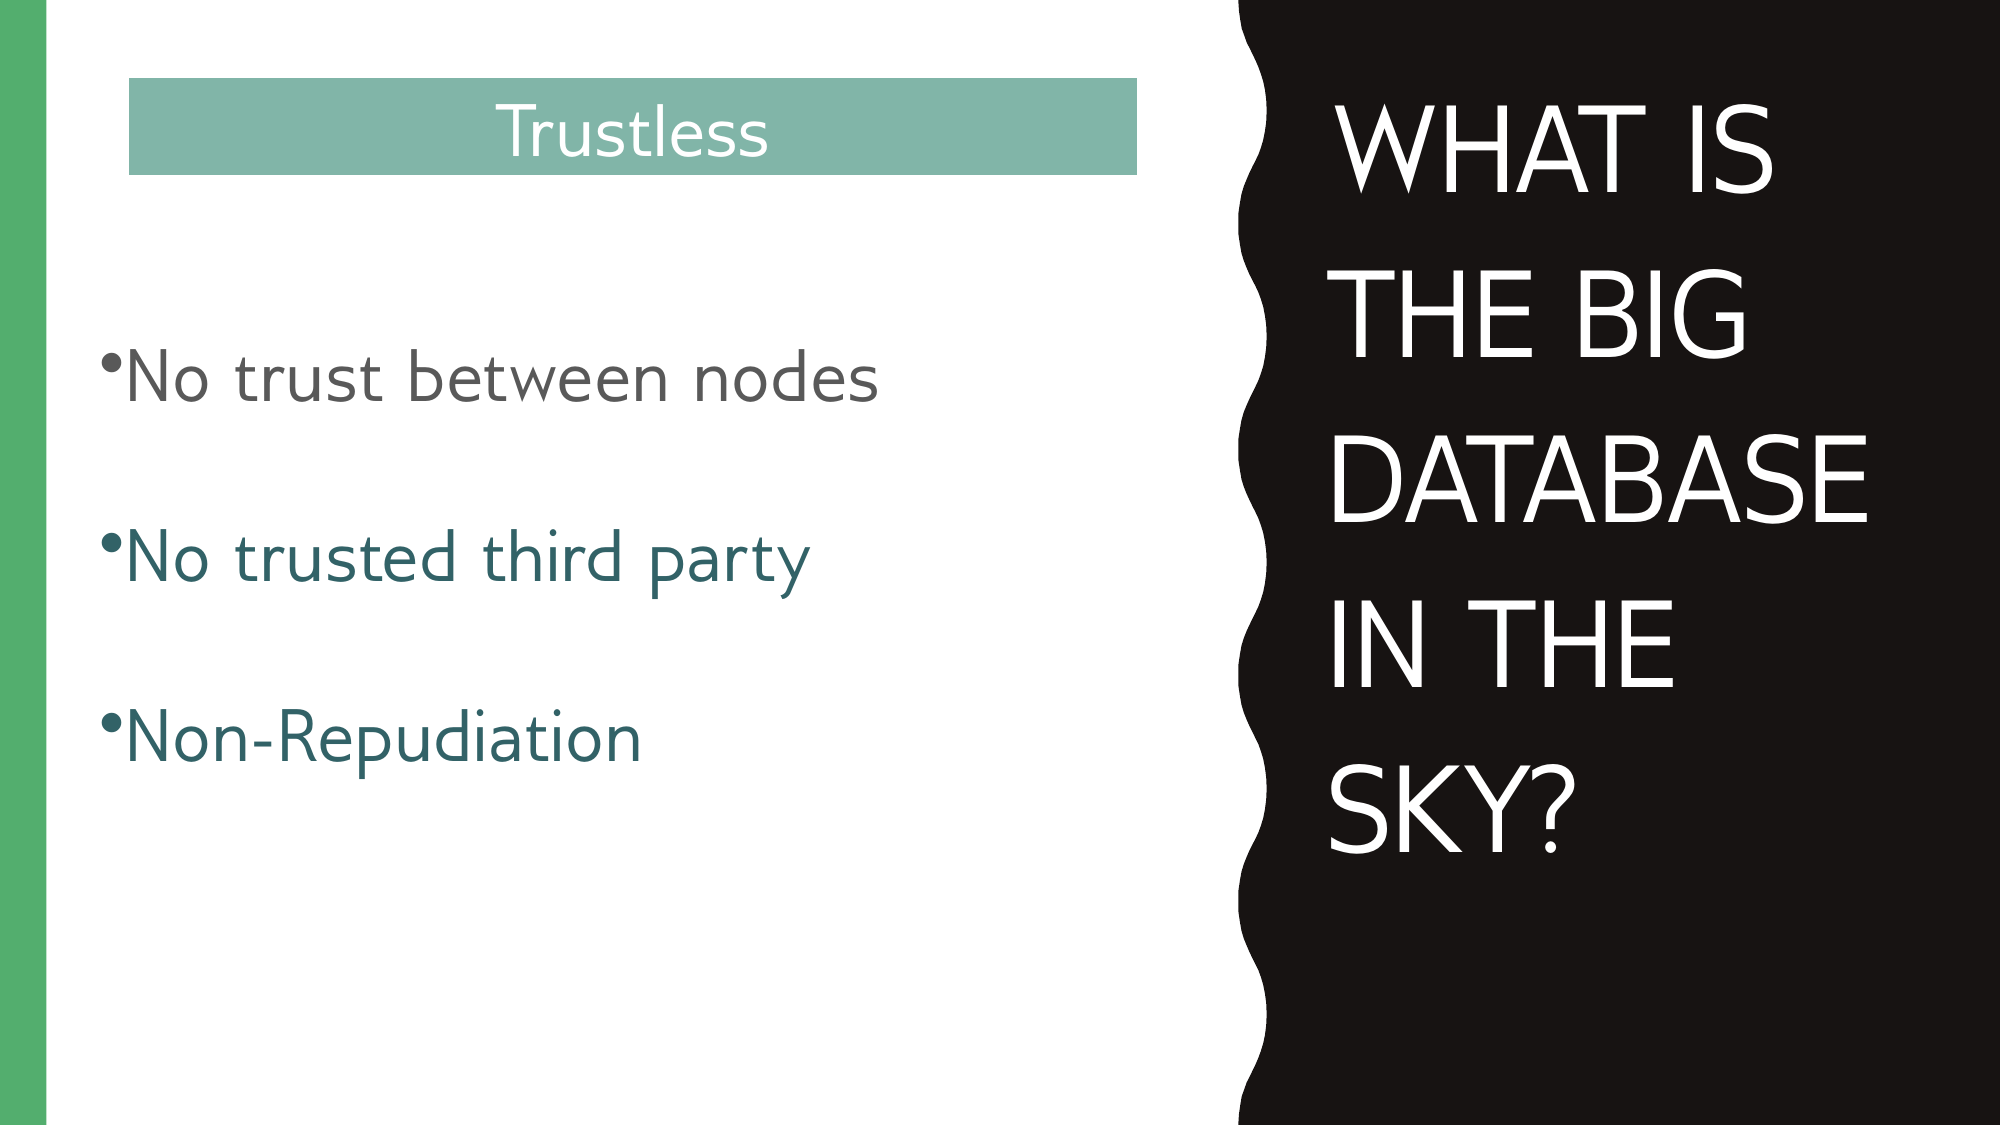

WHAT IS THE BIG DATABASE IN THE SKY?
#
Trustless
No trust between nodes

No trusted third party

Non-Repudiation